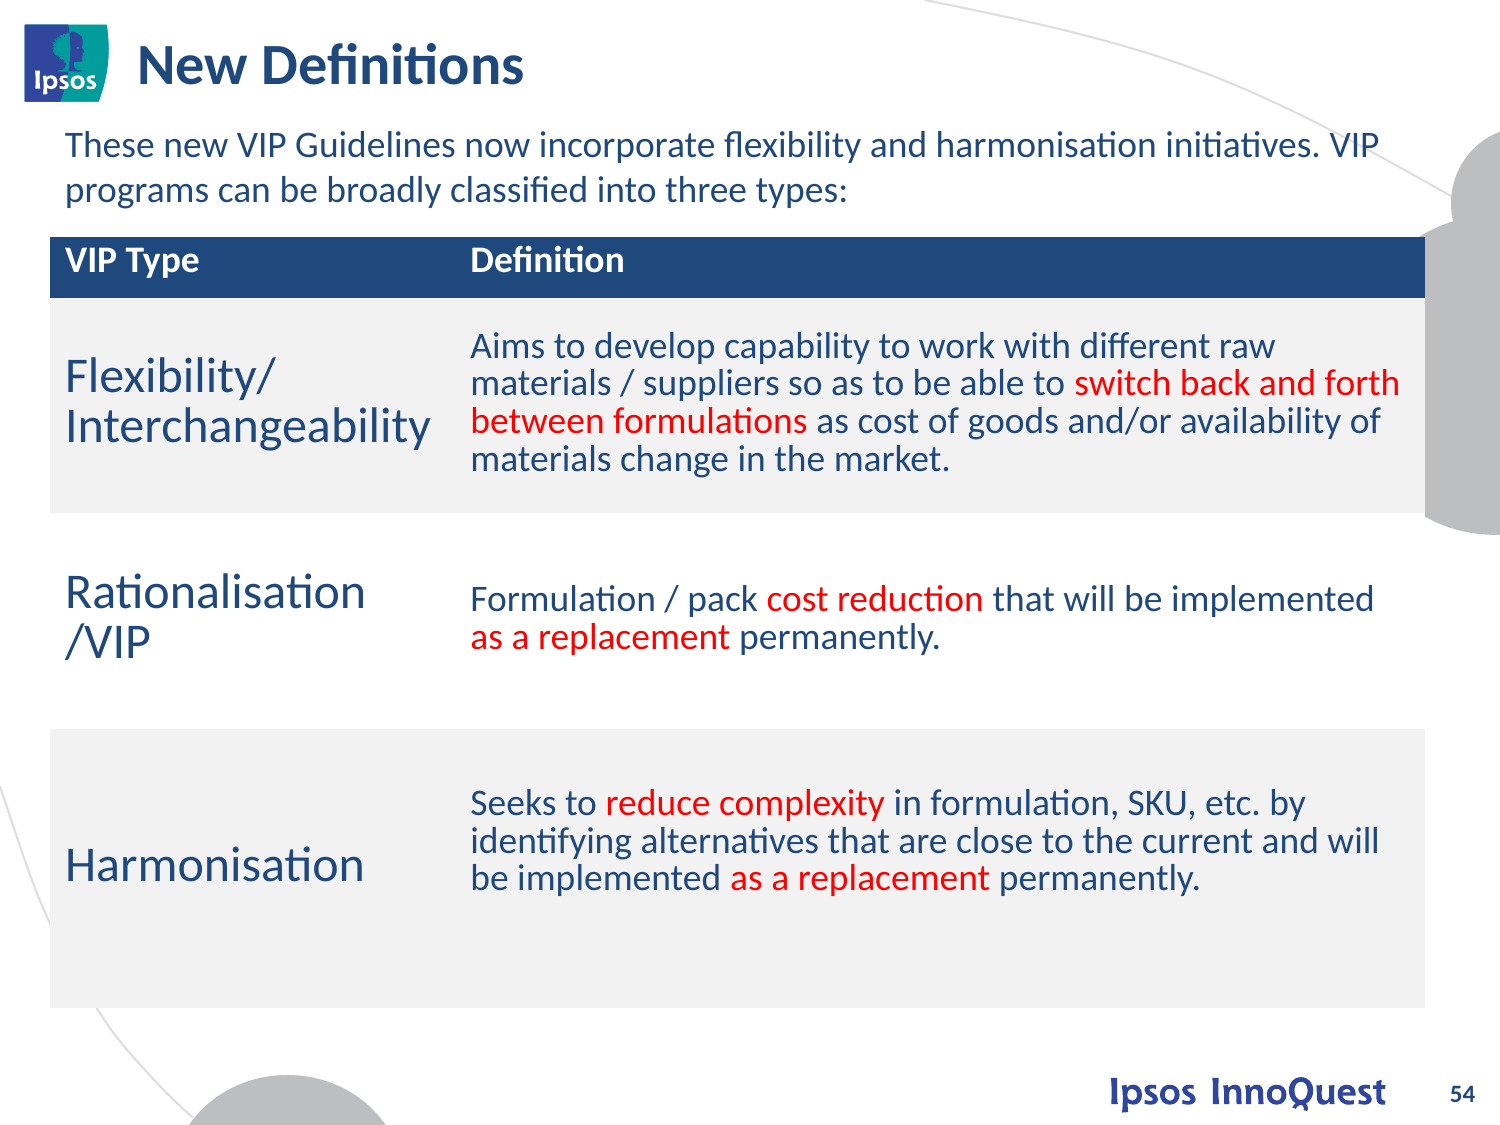

# New Definitions
These new VIP Guidelines now incorporate flexibility and harmonisation initiatives. VIP programs can be broadly classified into three types:
| VIP Type | Definition |
| --- | --- |
| Flexibility/ Interchangeability | Aims to develop capability to work with different raw materials / suppliers so as to be able to switch back and forth between formulations as cost of goods and/or availability of materials change in the market. |
| Rationalisation /VIP | Formulation / pack cost reduction that will be implemented as a replacement permanently. |
| Harmonisation | Seeks to reduce complexity in formulation, SKU, etc. by identifying alternatives that are close to the current and will be implemented as a replacement permanently. |
54